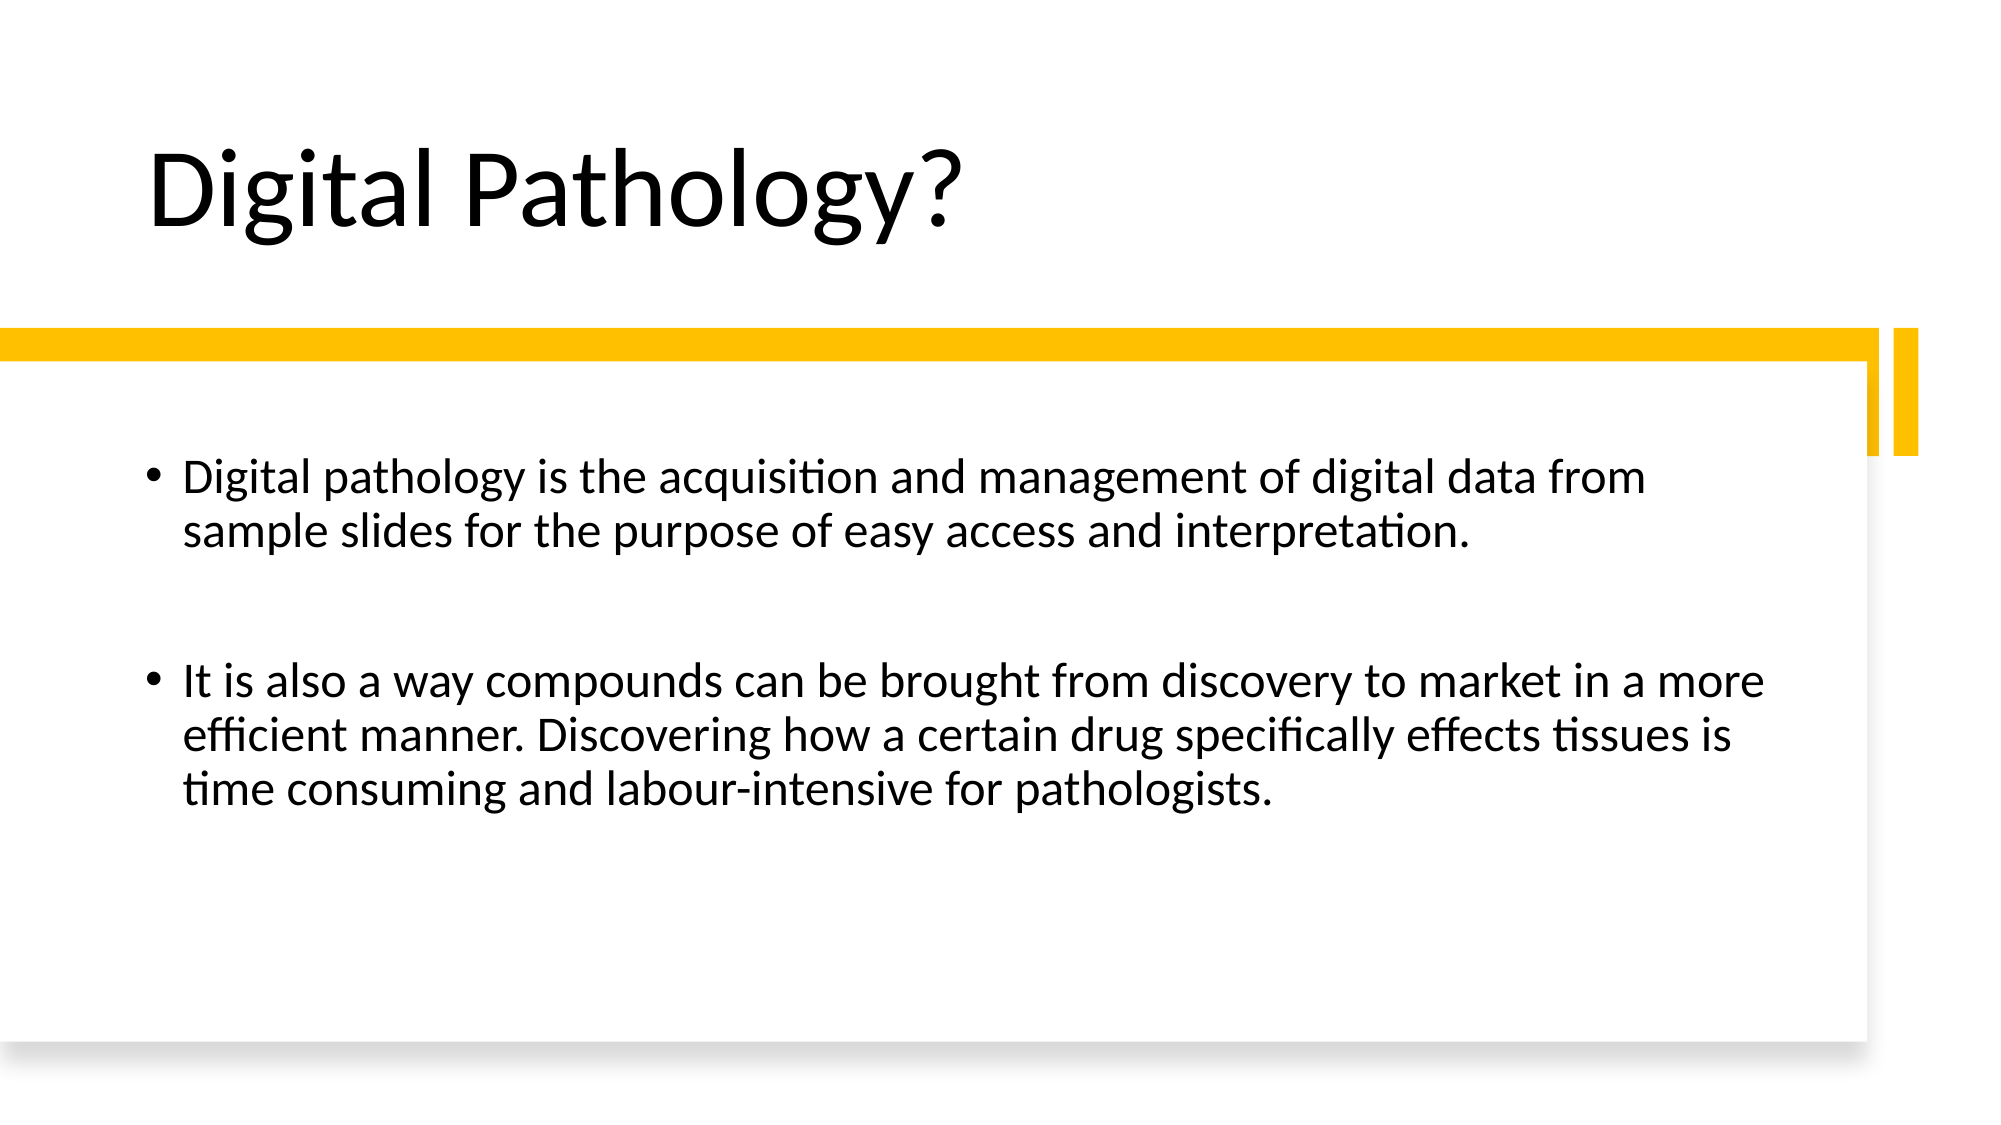

# Digital Pathology?

Digital pathology is the acquisition and management of digital data from sample slides for the purpose of easy access and interpretation.

It is also a way compounds can be brought from discovery to market in a more efficient manner. Discovering how a certain drug specifically effects tissues is time consuming and labour-intensive for pathologists.